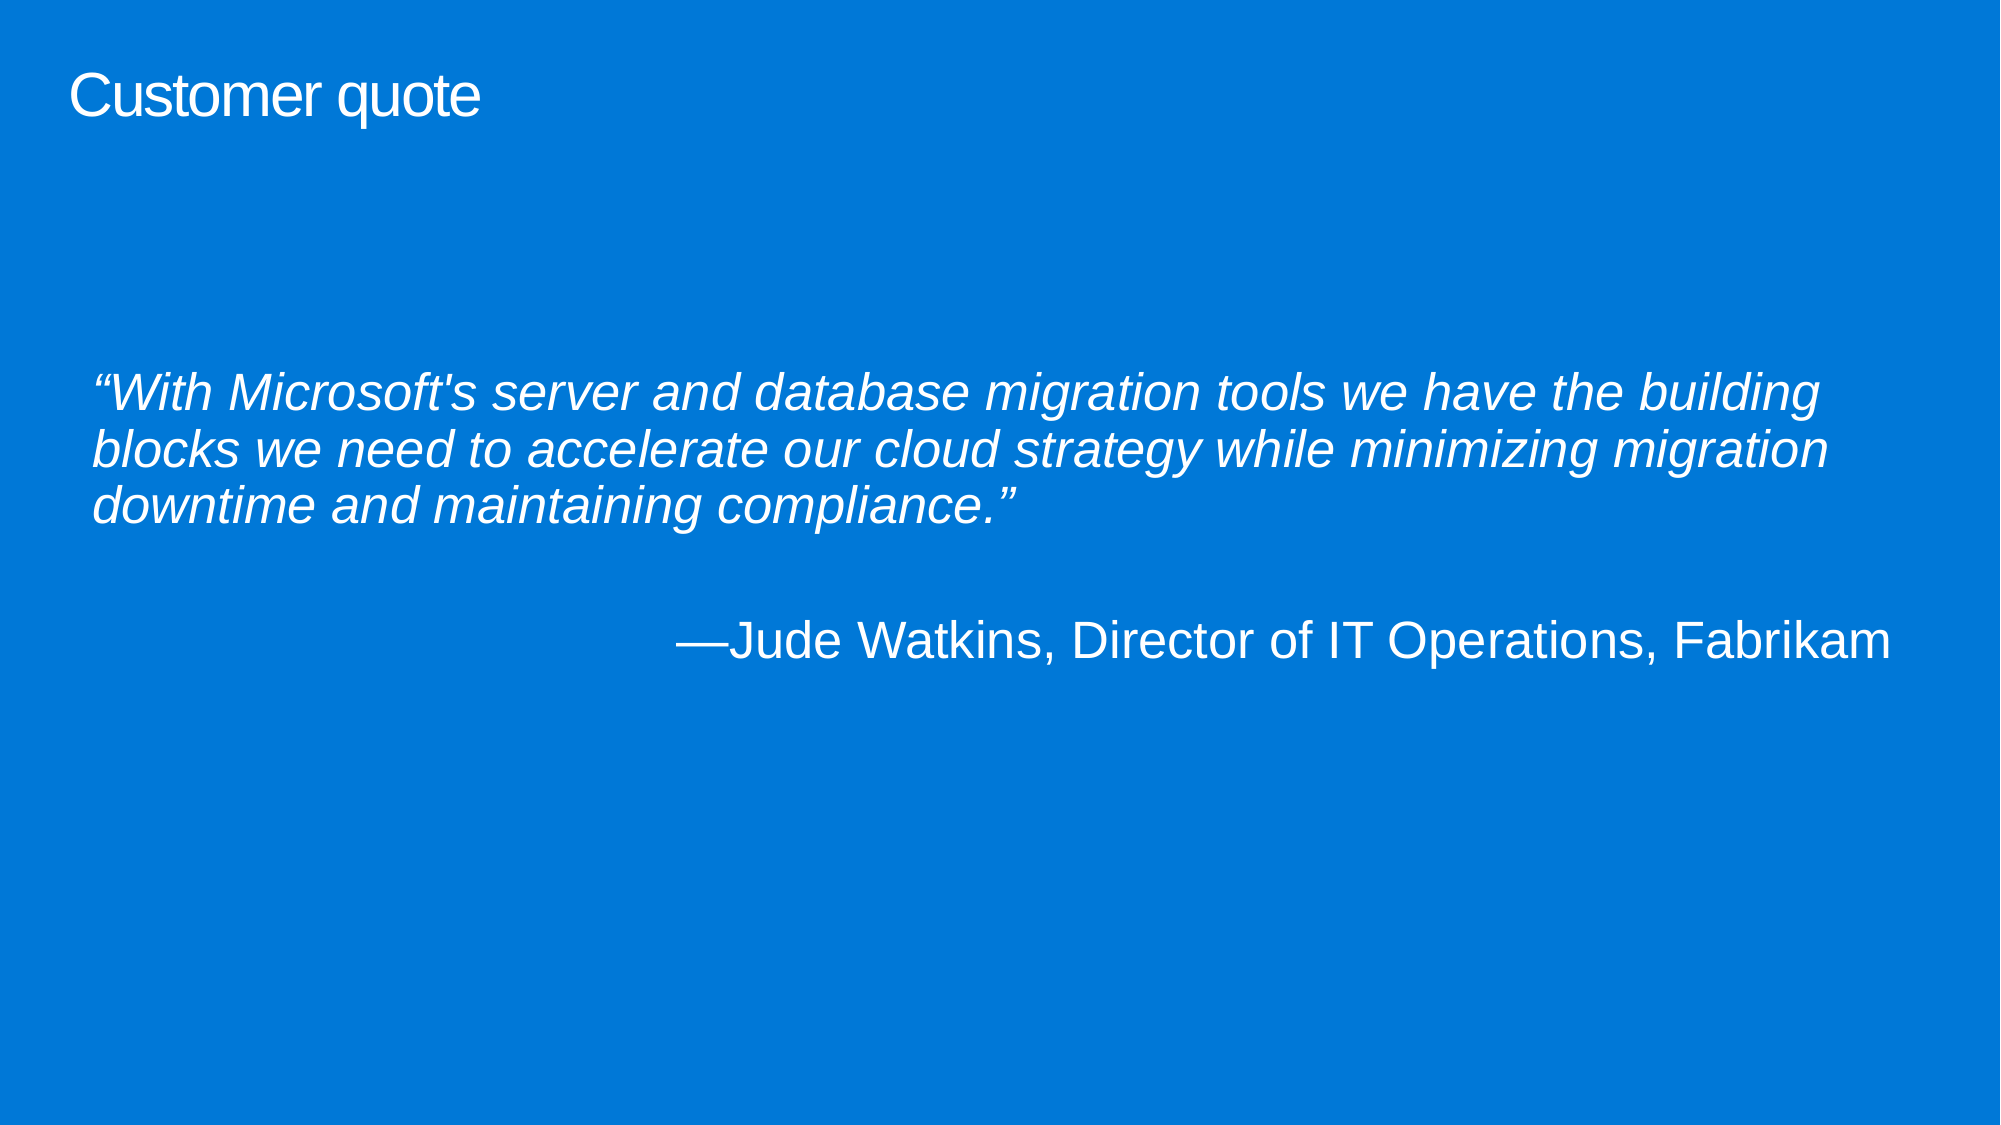

# Customer quote
“With Microsoft's server and database migration tools we have the building blocks we need to accelerate our cloud strategy while minimizing migration downtime and maintaining compliance.”

—Jude Watkins, Director of IT Operations, Fabrikam